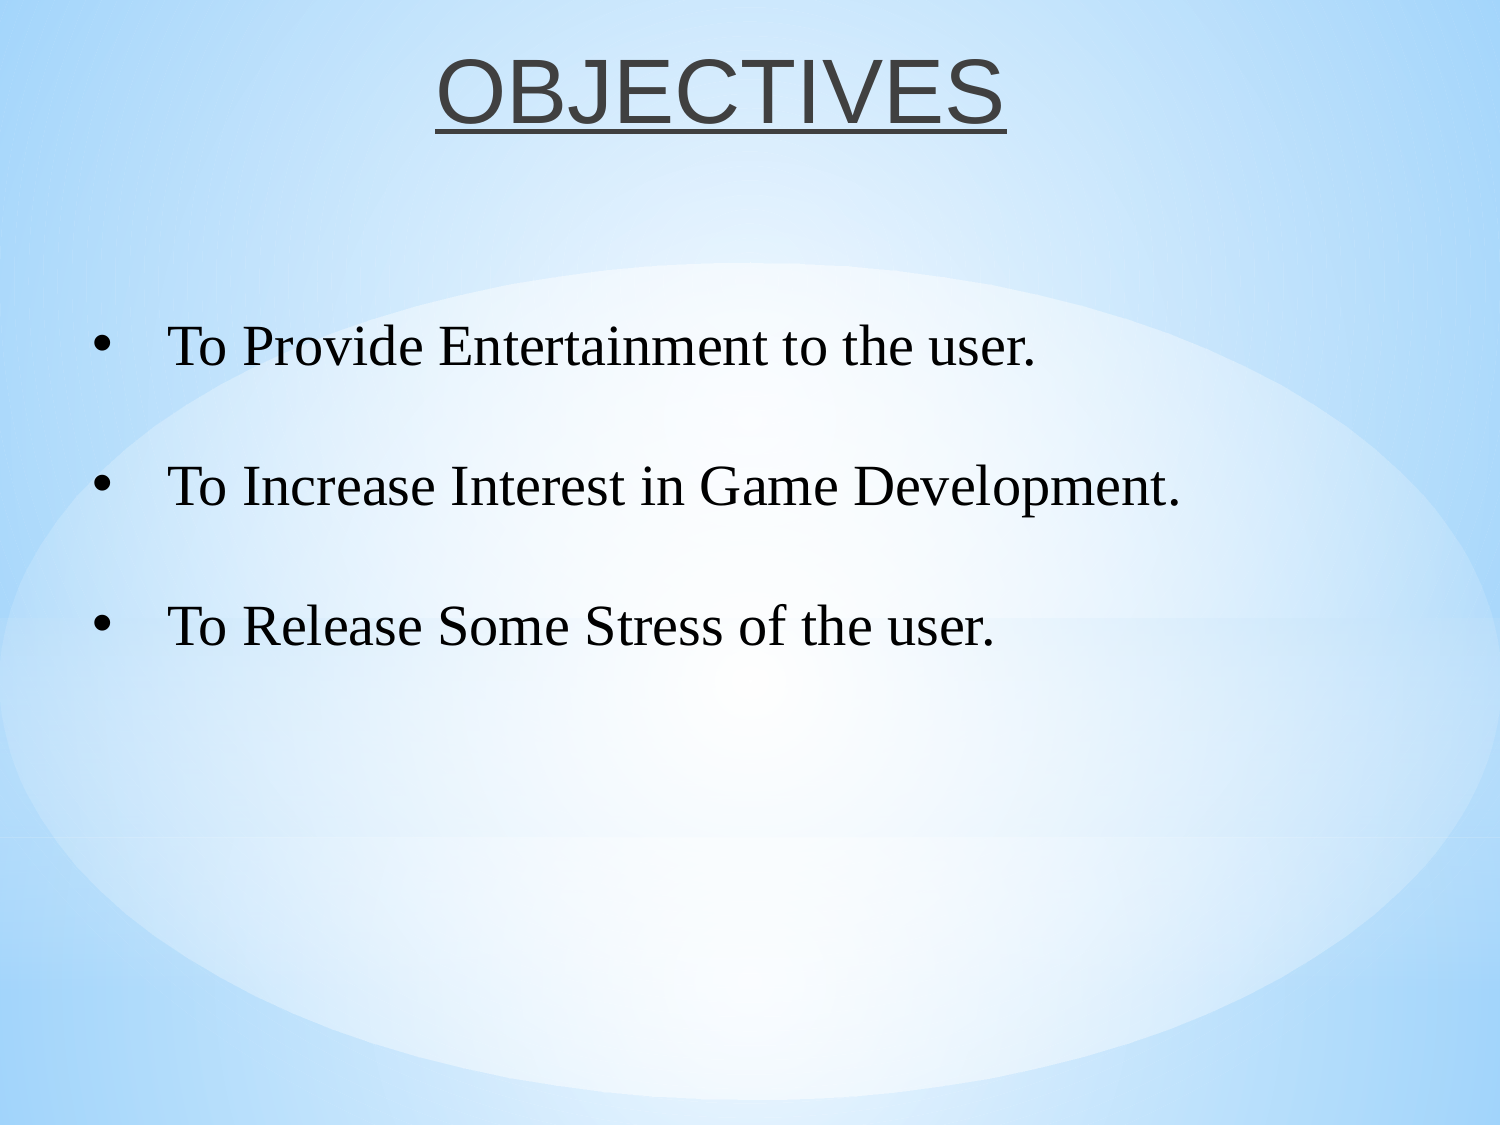

OBJECTIVES

To Provide Entertainment to the user.

To Increase Interest in Game Development.

To Release Some Stress of the user.

#